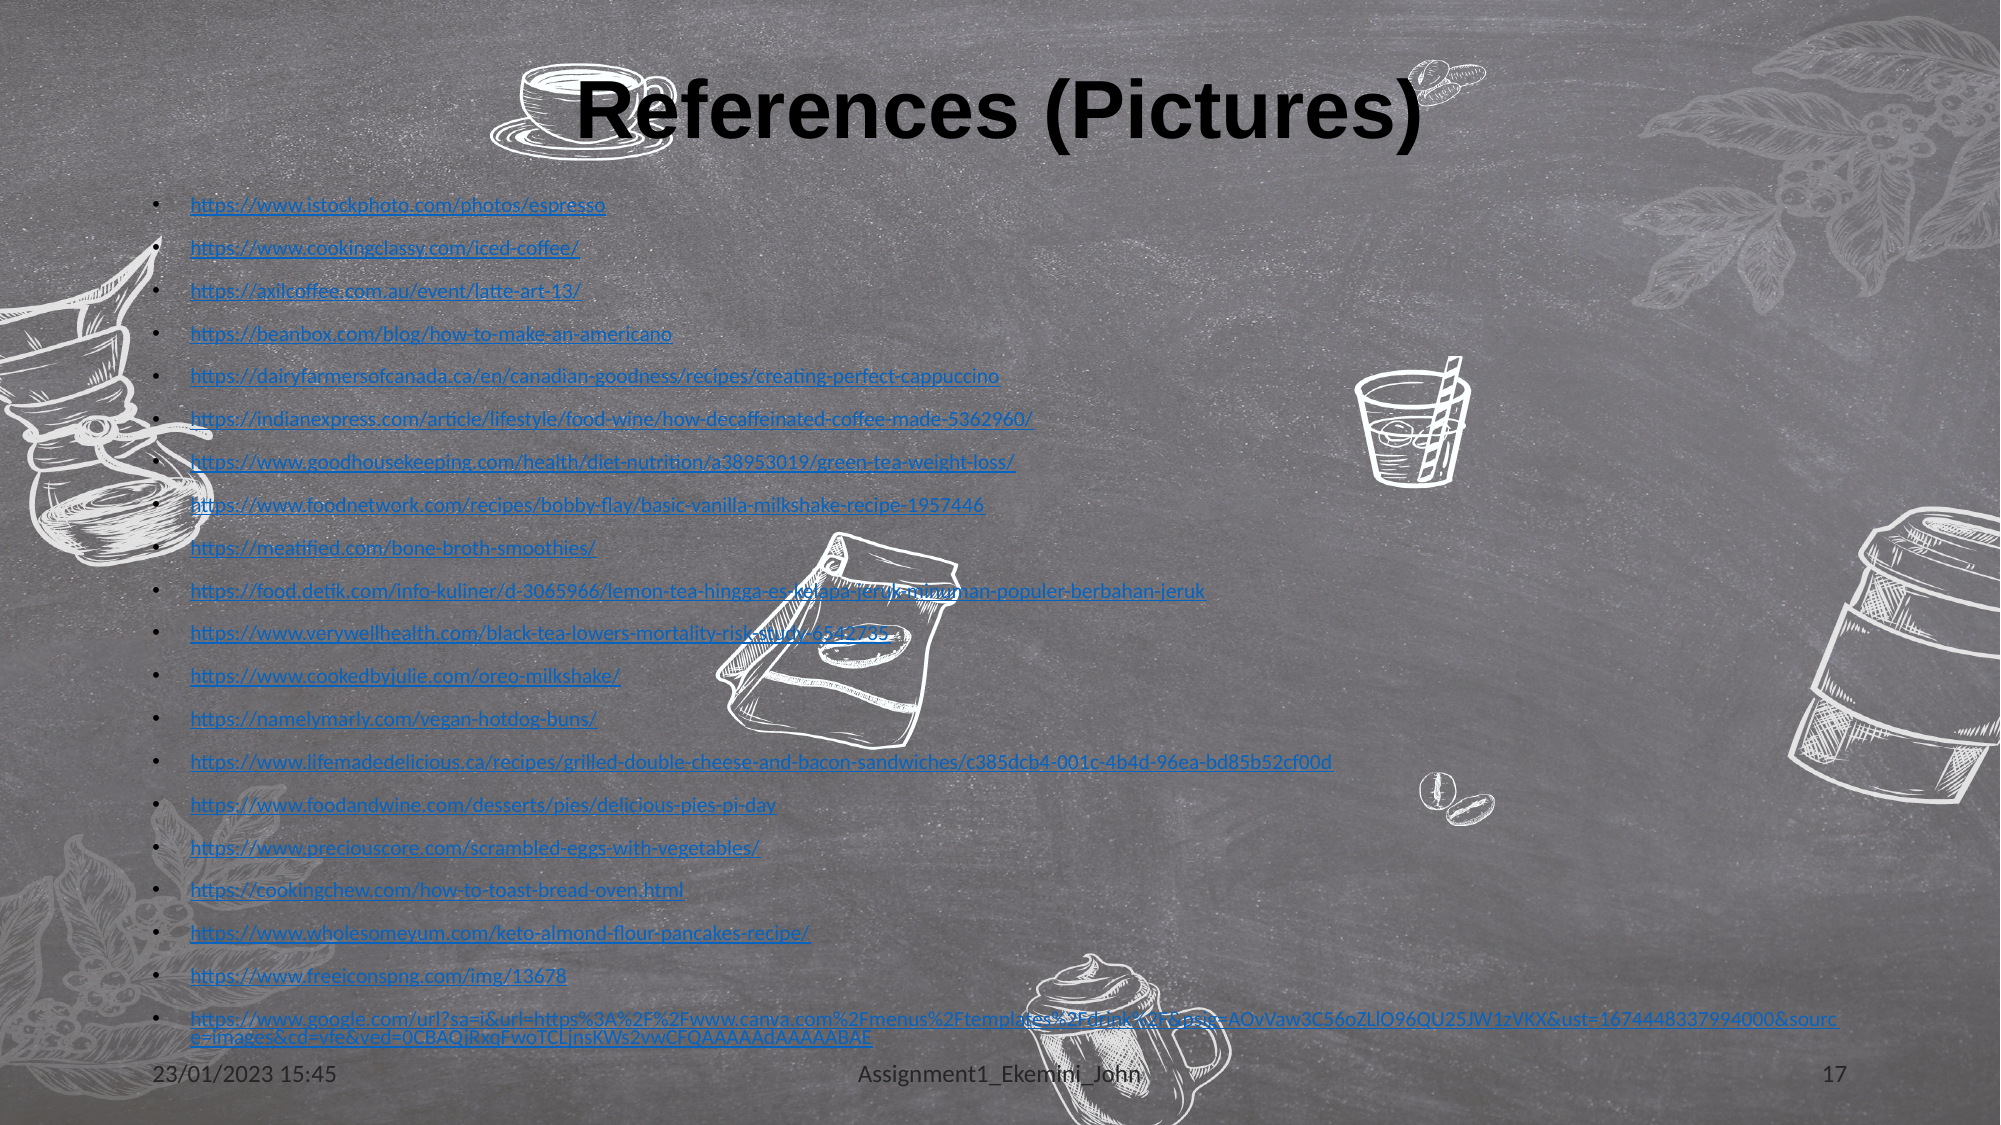

# References (Pictures)
https://www.istockphoto.com/photos/espresso
https://www.cookingclassy.com/iced-coffee/
https://axilcoffee.com.au/event/latte-art-13/
https://beanbox.com/blog/how-to-make-an-americano
https://dairyfarmersofcanada.ca/en/canadian-goodness/recipes/creating-perfect-cappuccino
https://indianexpress.com/article/lifestyle/food-wine/how-decaffeinated-coffee-made-5362960/
https://www.goodhousekeeping.com/health/diet-nutrition/a38953019/green-tea-weight-loss/
https://www.foodnetwork.com/recipes/bobby-flay/basic-vanilla-milkshake-recipe-1957446
https://meatified.com/bone-broth-smoothies/
https://food.detik.com/info-kuliner/d-3065966/lemon-tea-hingga-es-kelapa-jeruk-minuman-populer-berbahan-jeruk
https://www.verywellhealth.com/black-tea-lowers-mortality-risk-study-6542735
https://www.cookedbyjulie.com/oreo-milkshake/
https://namelymarly.com/vegan-hotdog-buns/
https://www.lifemadedelicious.ca/recipes/grilled-double-cheese-and-bacon-sandwiches/c385dcb4-001c-4b4d-96ea-bd85b52cf00d
https://www.foodandwine.com/desserts/pies/delicious-pies-pi-day
https://www.preciouscore.com/scrambled-eggs-with-vegetables/
https://cookingchew.com/how-to-toast-bread-oven.html
https://www.wholesomeyum.com/keto-almond-flour-pancakes-recipe/
https://www.freeiconspng.com/img/13678
https://www.google.com/url?sa=i&url=https%3A%2F%2Fwww.canva.com%2Fmenus%2Ftemplates%2Fdrink%2F&psig=AOvVaw3C56oZLlO96QU25JW1zVKX&ust=1674448337994000&source=images&cd=vfe&ved=0CBAQjRxqFwoTCLjnsKWs2vwCFQAAAAAdAAAAABAE
23/01/2023 15:45
Assignment1_Ekemini_John
17